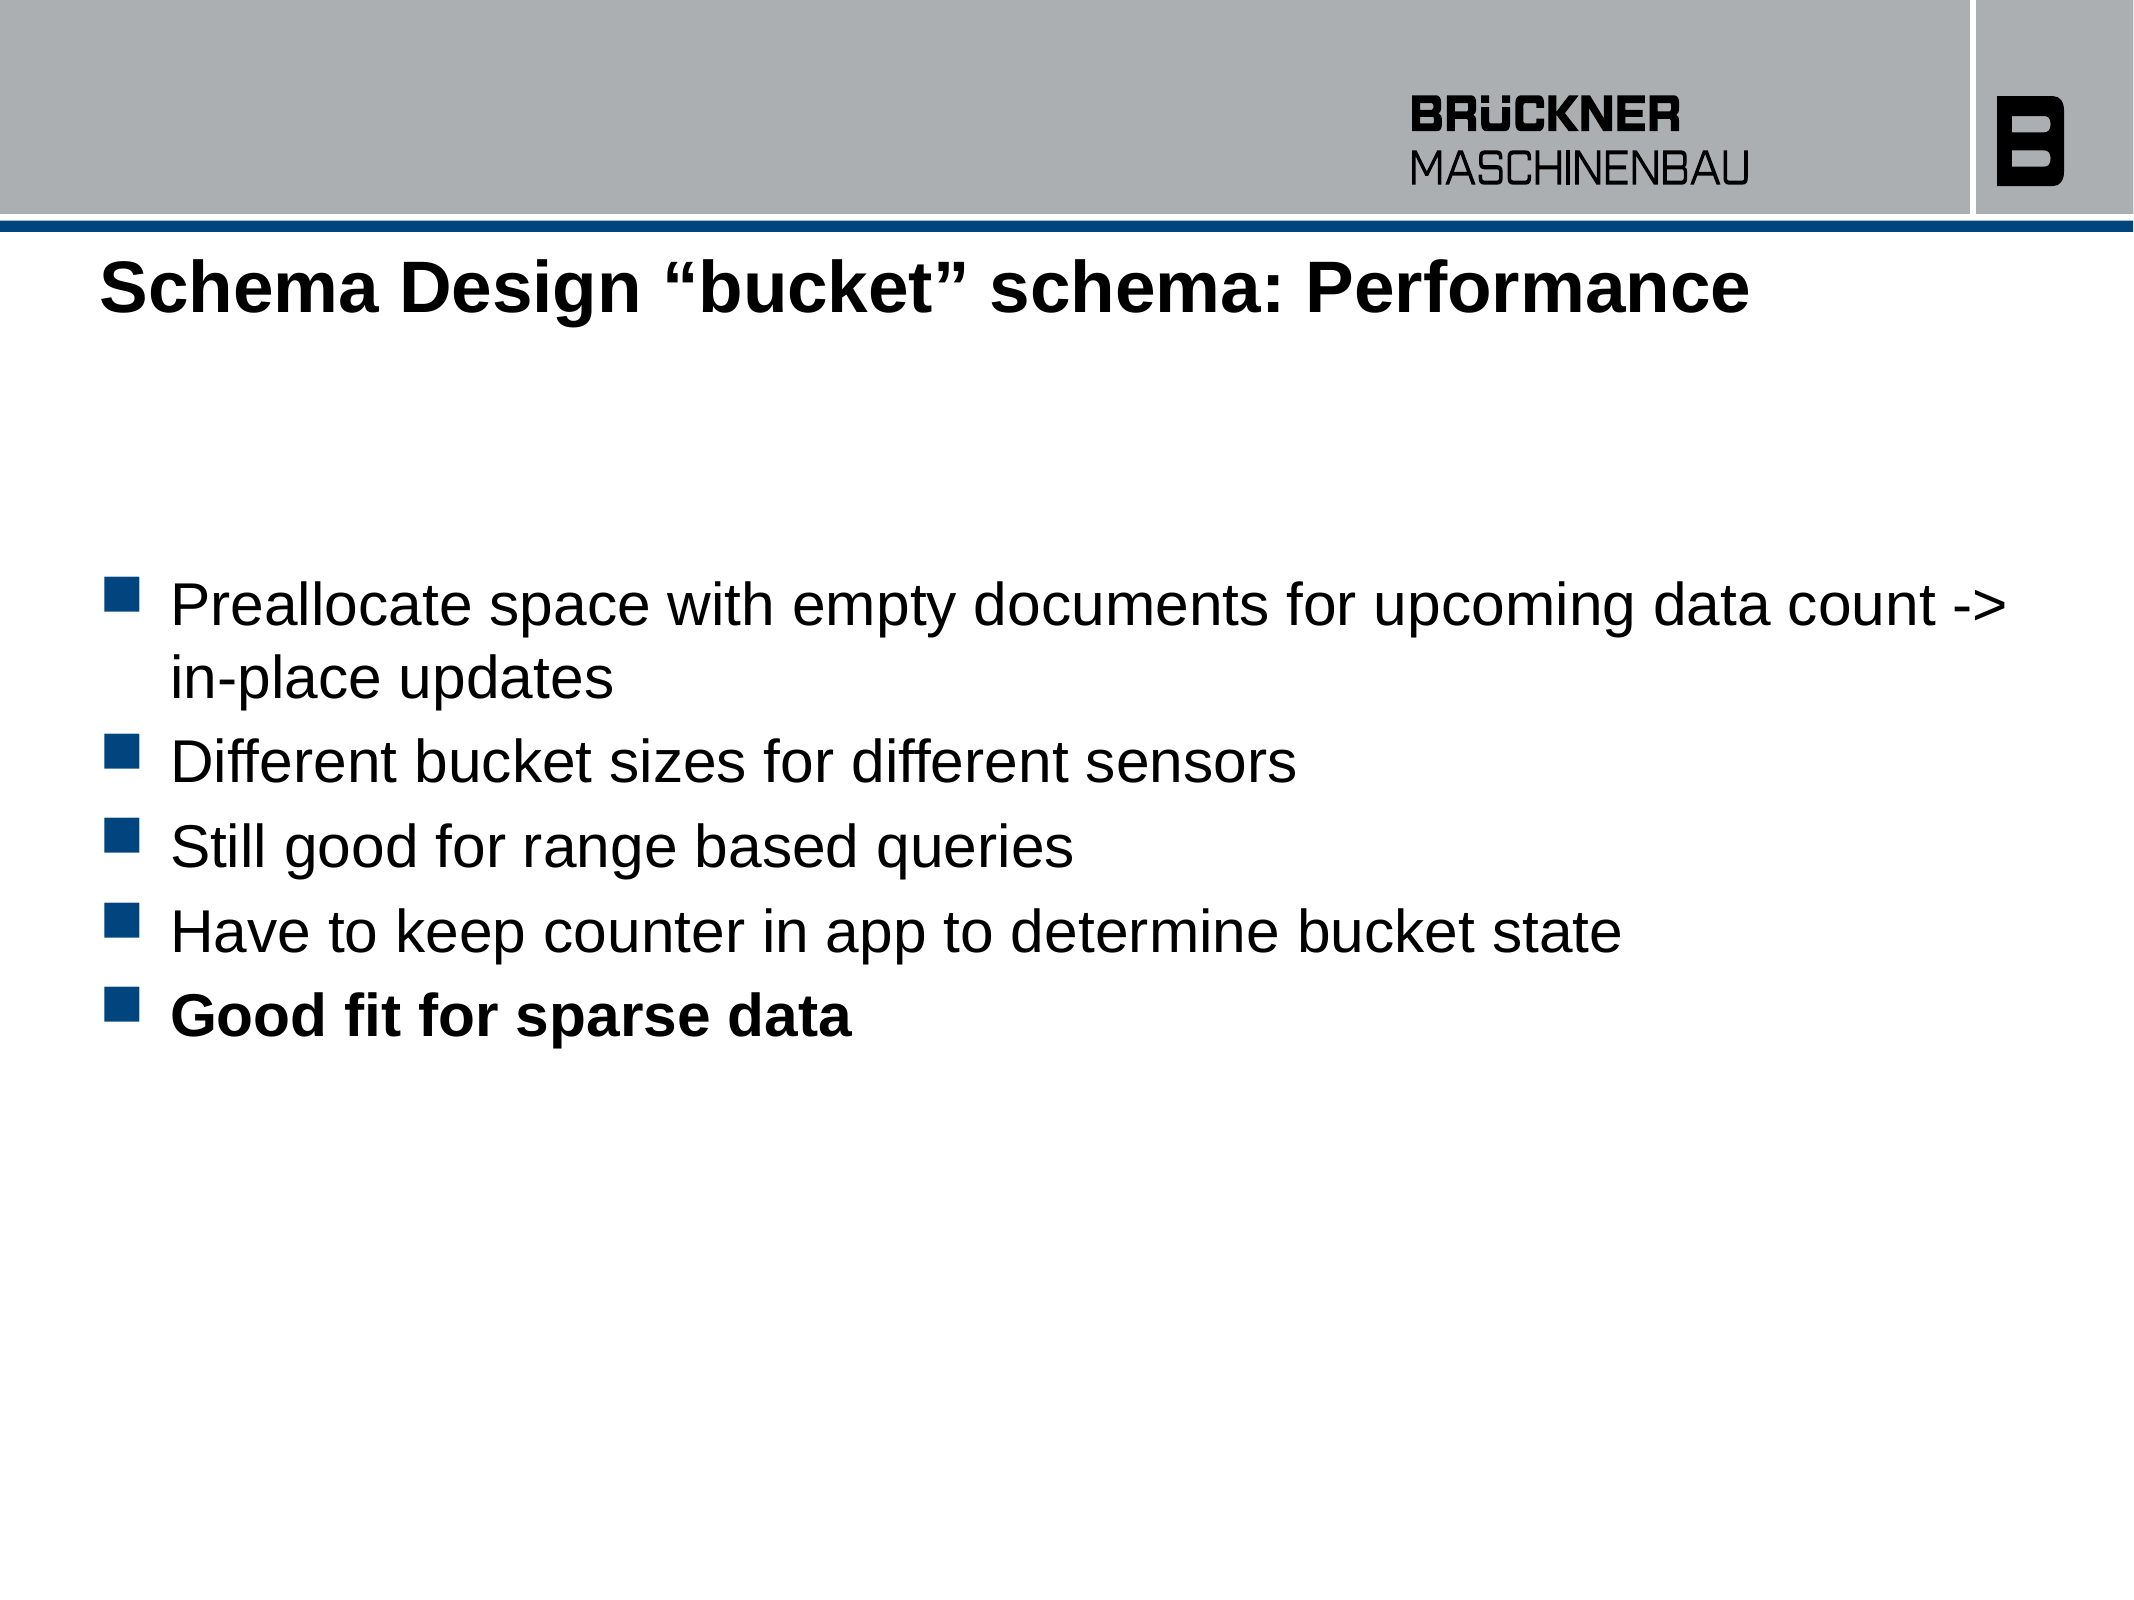

# Schema Design “bucket” schema: Performance

Preallocate space with empty documents for upcoming data count -> in-place updates
Different bucket sizes for different sensors
Still good for range based queries
Have to keep counter in app to determine bucket state
Good fit for sparse data